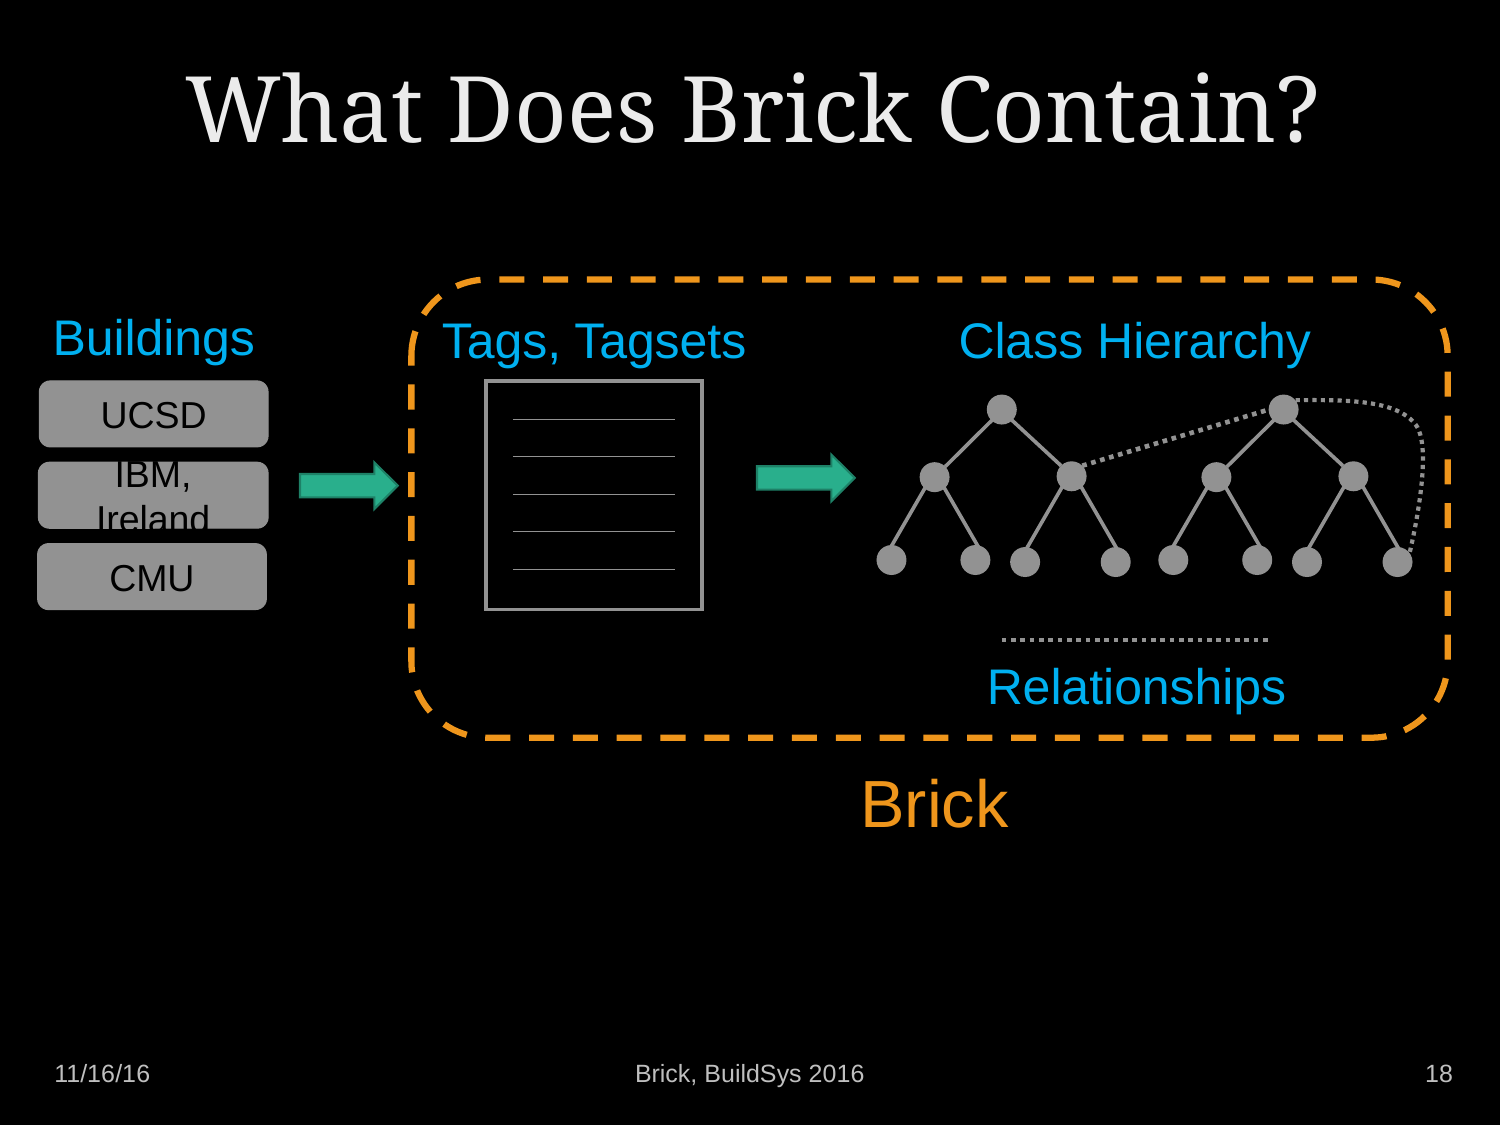

# What Does Brick Contain?

Buildings
Class Hierarchy
Tags, Tagsets
UCSD

IBM, Ireland

CMU
Relationships
Brick
Brick, BuildSys 2016
18
11/16/16